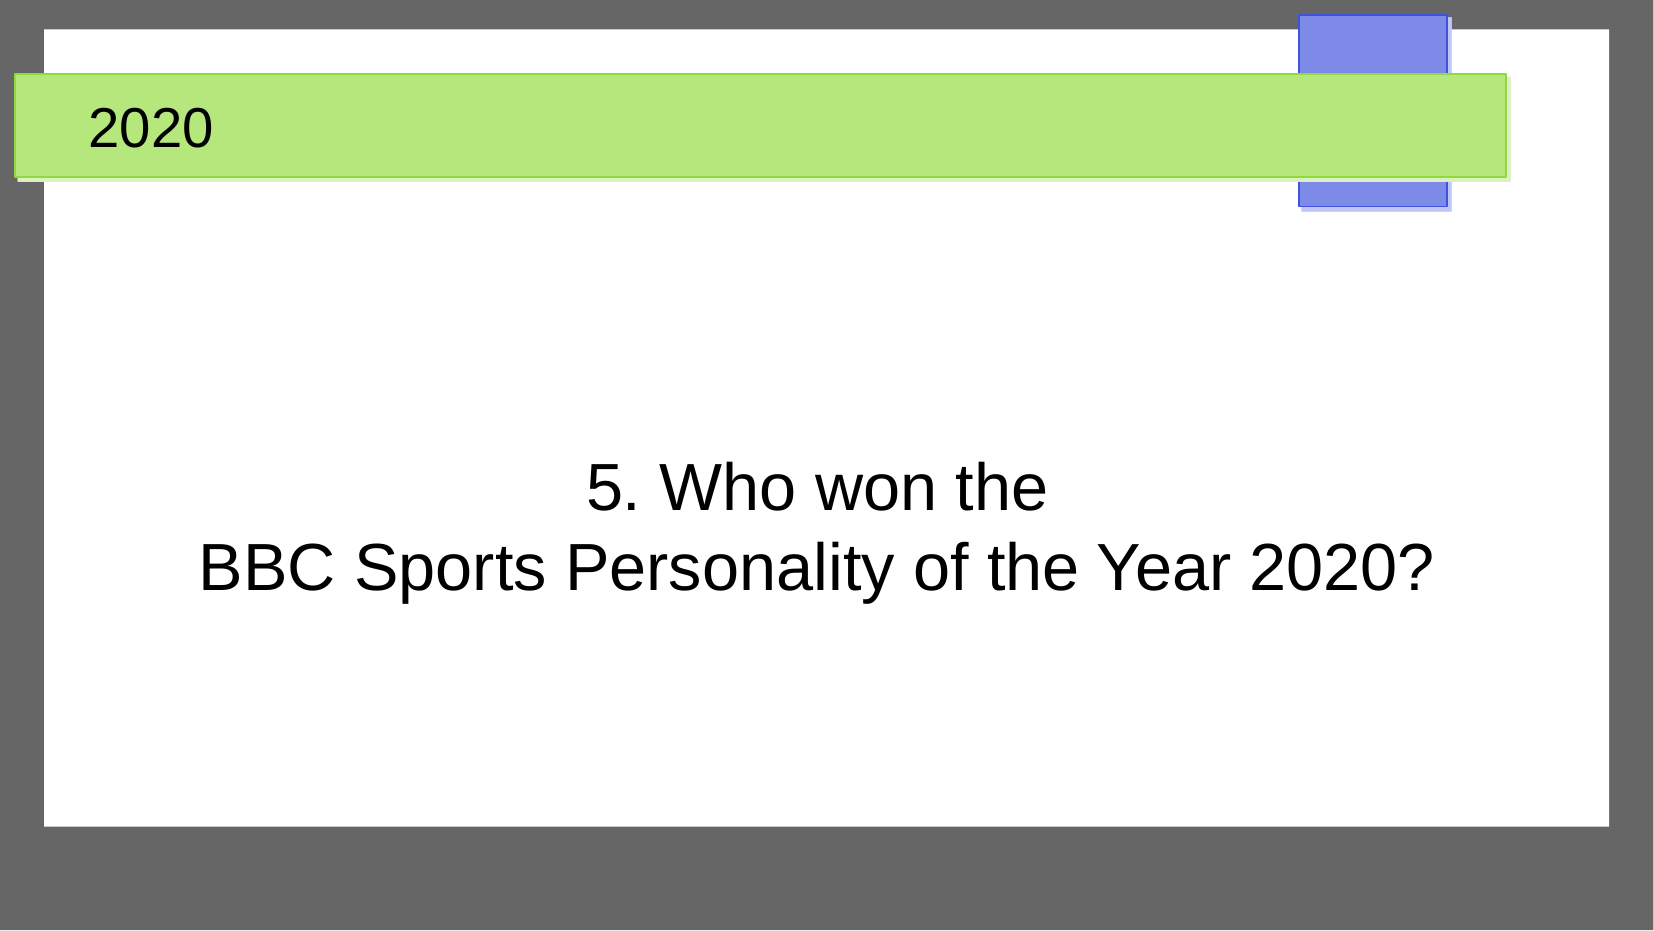

2020
5. Who won the
BBC Sports Personality of the Year 2020?